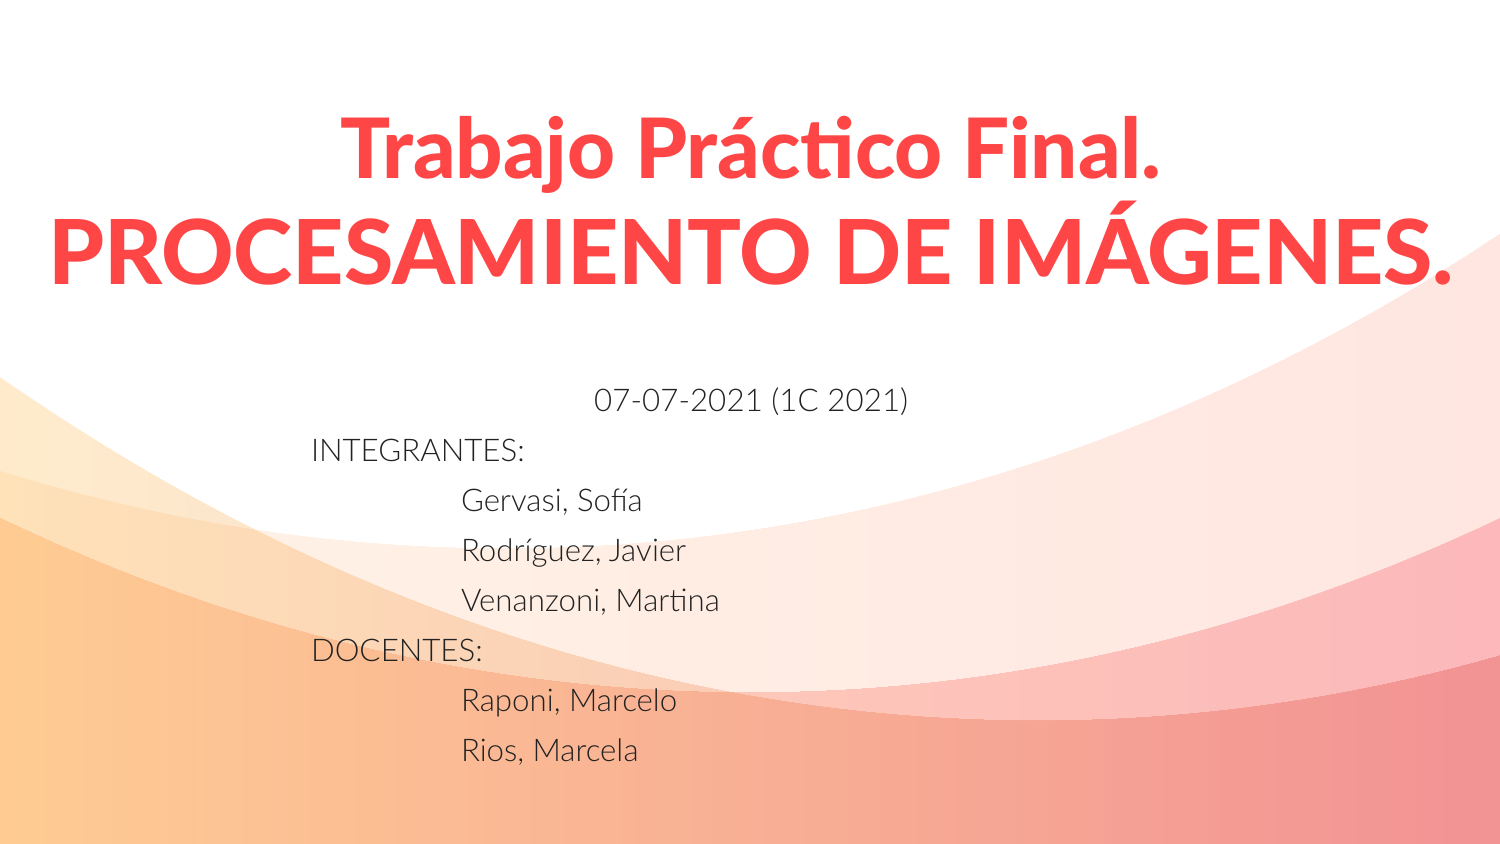

# Trabajo Práctico Final. PROCESAMIENTO DE IMÁGENES.
07-07-2021 (1C 2021)
INTEGRANTES:
	Gervasi, Sofía
	Rodríguez, Javier
	Venanzoni, Martina
DOCENTES:
	Raponi, Marcelo
	Rios, Marcela